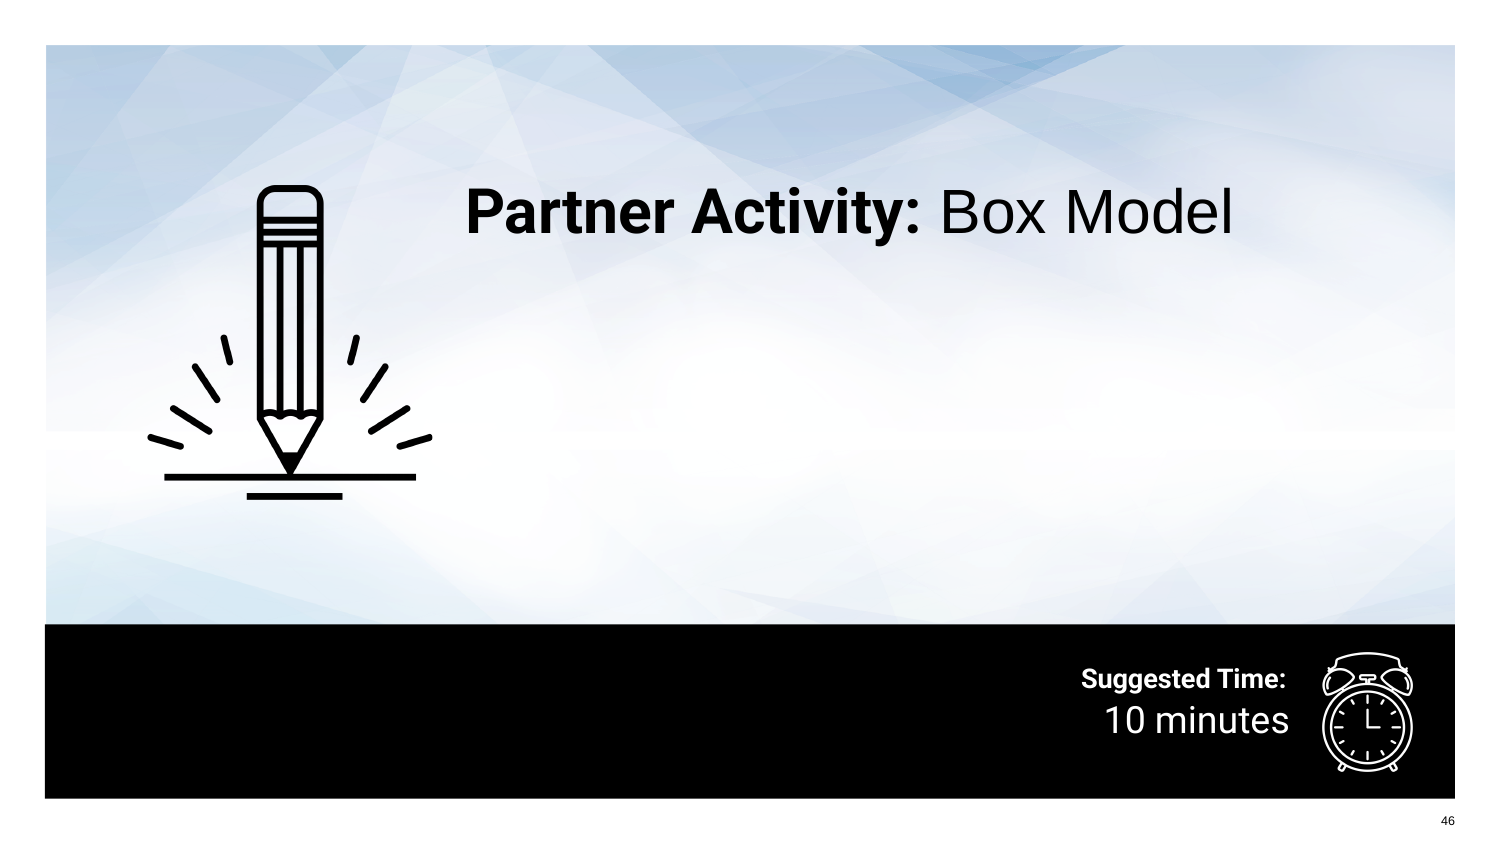

Partner Activity: Box Model
# 10 minutes